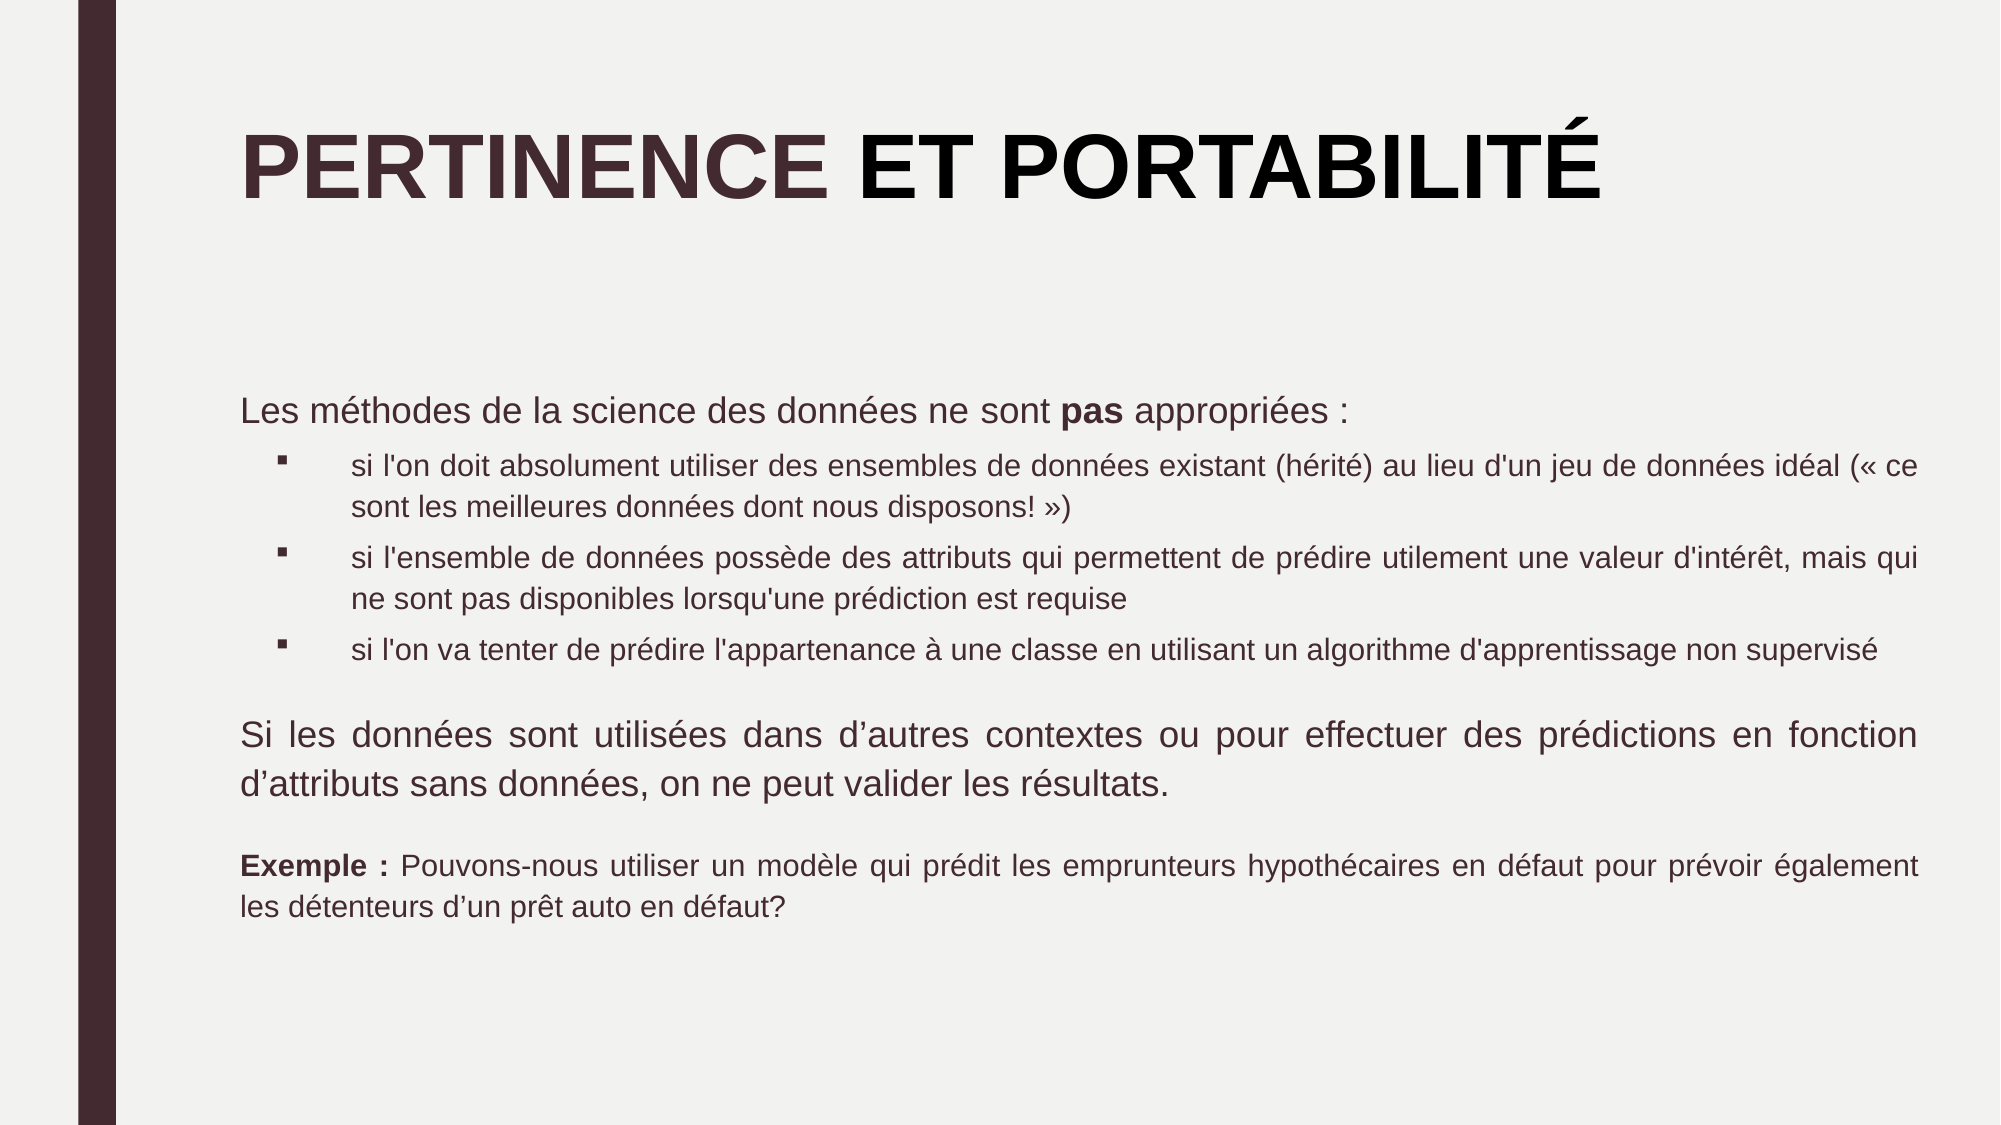

# PERTINENCE ET portabilité
Les méthodes de la science des données ne sont pas appropriées :
si l'on doit absolument utiliser des ensembles de données existant (hérité) au lieu d'un jeu de données idéal (« ce sont les meilleures données dont nous disposons! »)
si l'ensemble de données possède des attributs qui permettent de prédire utilement une valeur d'intérêt, mais qui ne sont pas disponibles lorsqu'une prédiction est requise
si l'on va tenter de prédire l'appartenance à une classe en utilisant un algorithme d'apprentissage non supervisé

Si les données sont utilisées dans d’autres contextes ou pour effectuer des prédictions en fonction d’attributs sans données, on ne peut valider les résultats.

Exemple : Pouvons-nous utiliser un modèle qui prédit les emprunteurs hypothécaires en défaut pour prévoir également les détenteurs d’un prêt auto en défaut?